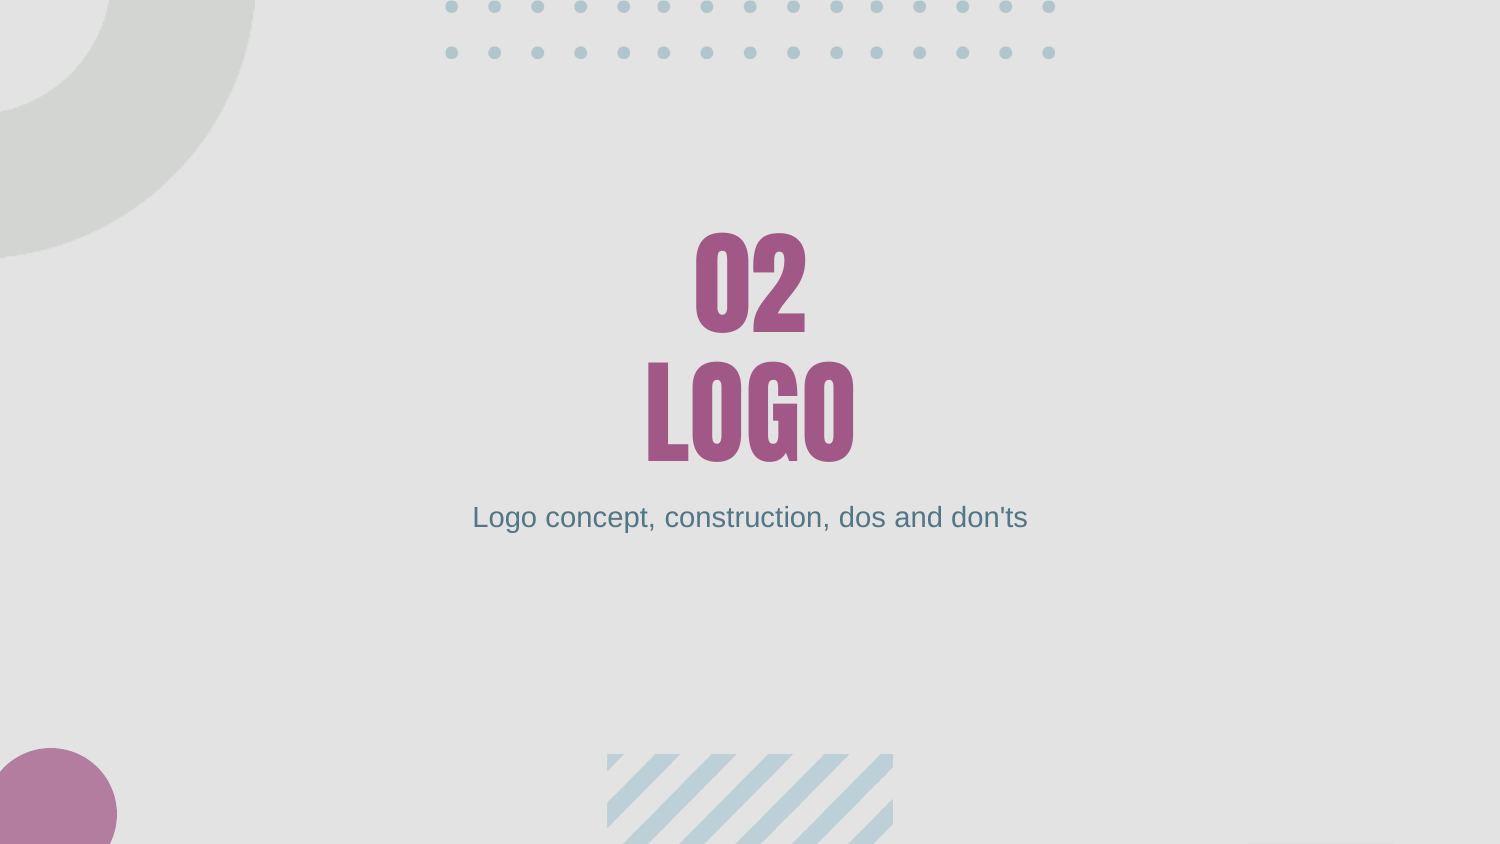

02
# LOGO
Logo concept, construction, dos and don'ts